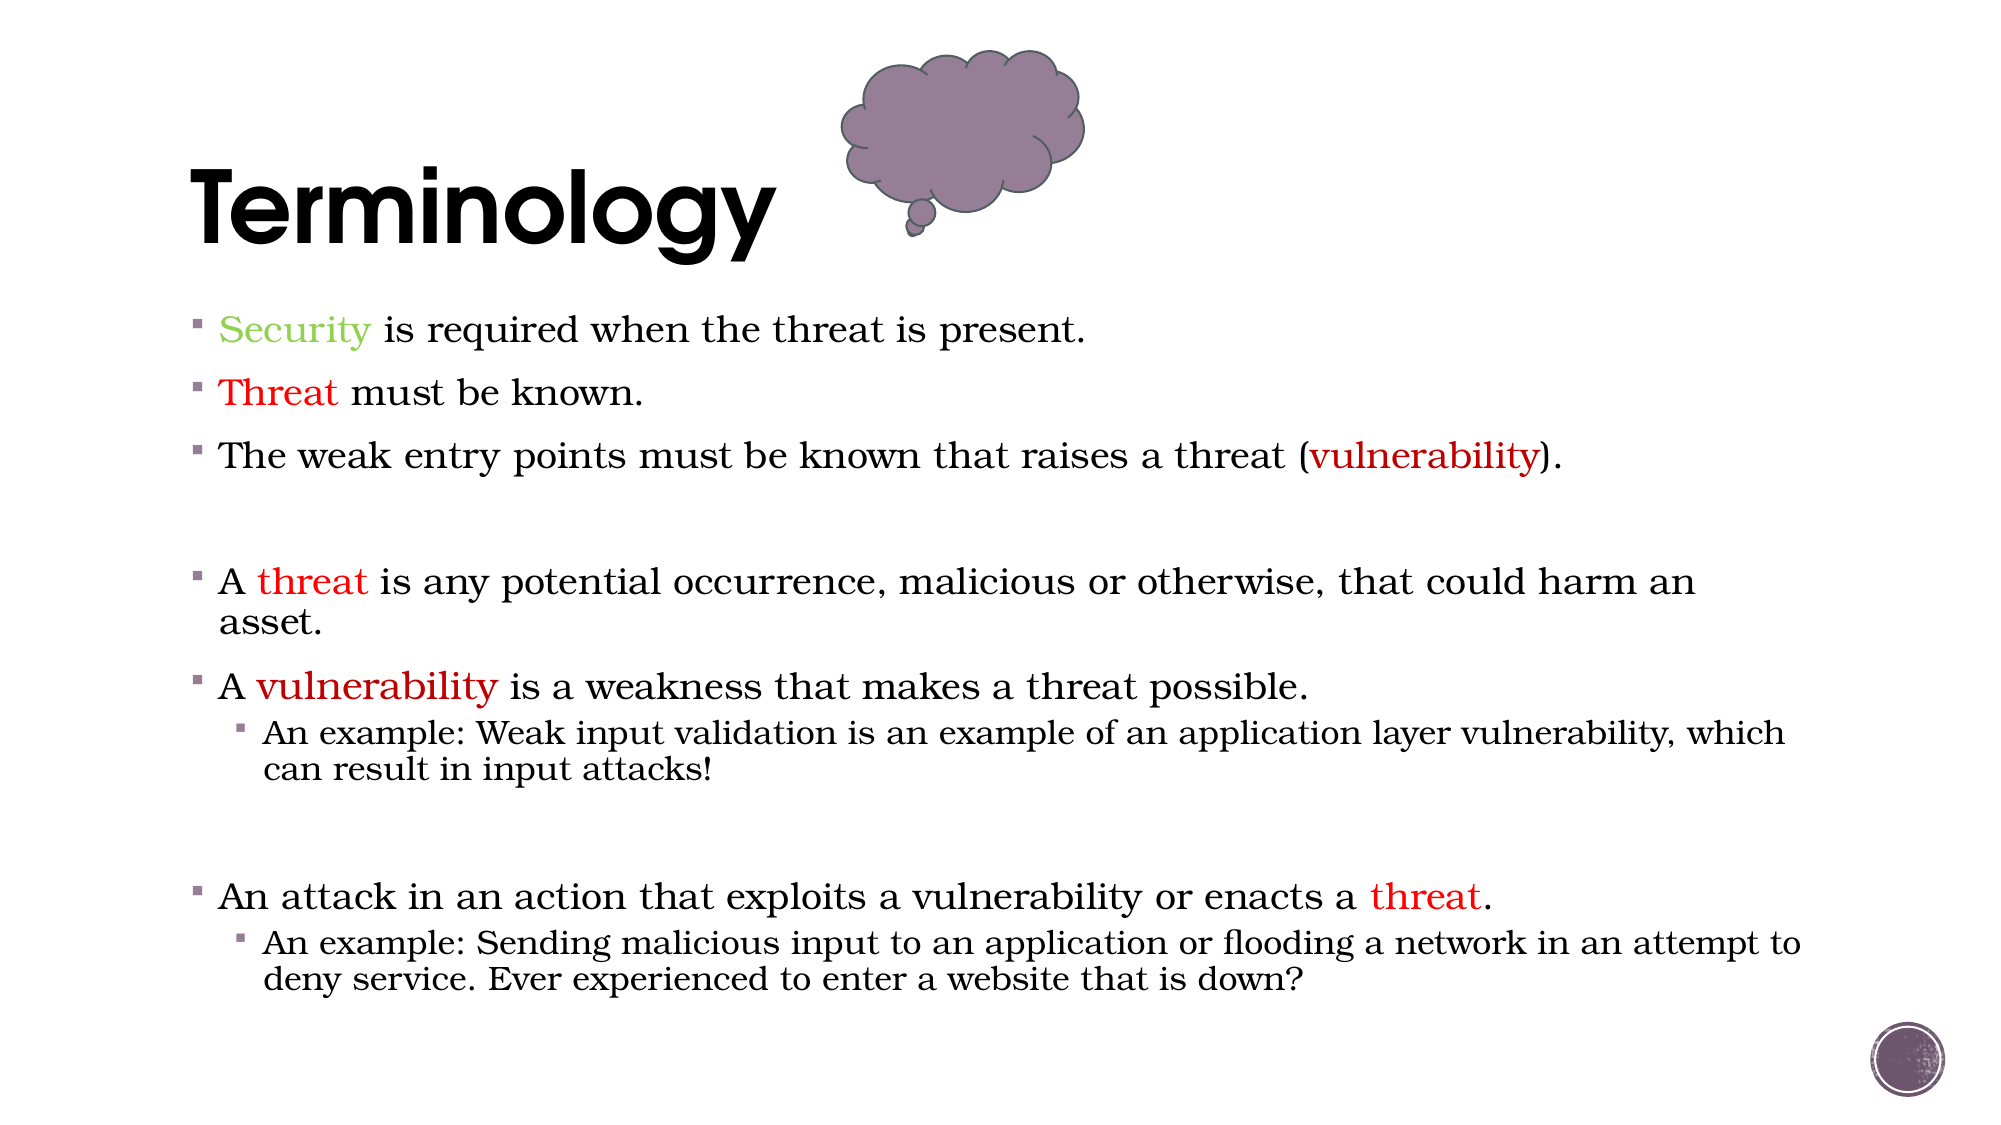

# Terminology
Security is required when the threat is present.
Threat must be known.
The weak entry points must be known that raises a threat (vulnerability).

A threat is any potential occurrence, malicious or otherwise, that could harm an asset.
A vulnerability is a weakness that makes a threat possible.
An example: Weak input validation is an example of an application layer vulnerability, which can result in input attacks!

An attack in an action that exploits a vulnerability or enacts a threat.
An example: Sending malicious input to an application or flooding a network in an attempt to deny service. Ever experienced to enter a website that is down?